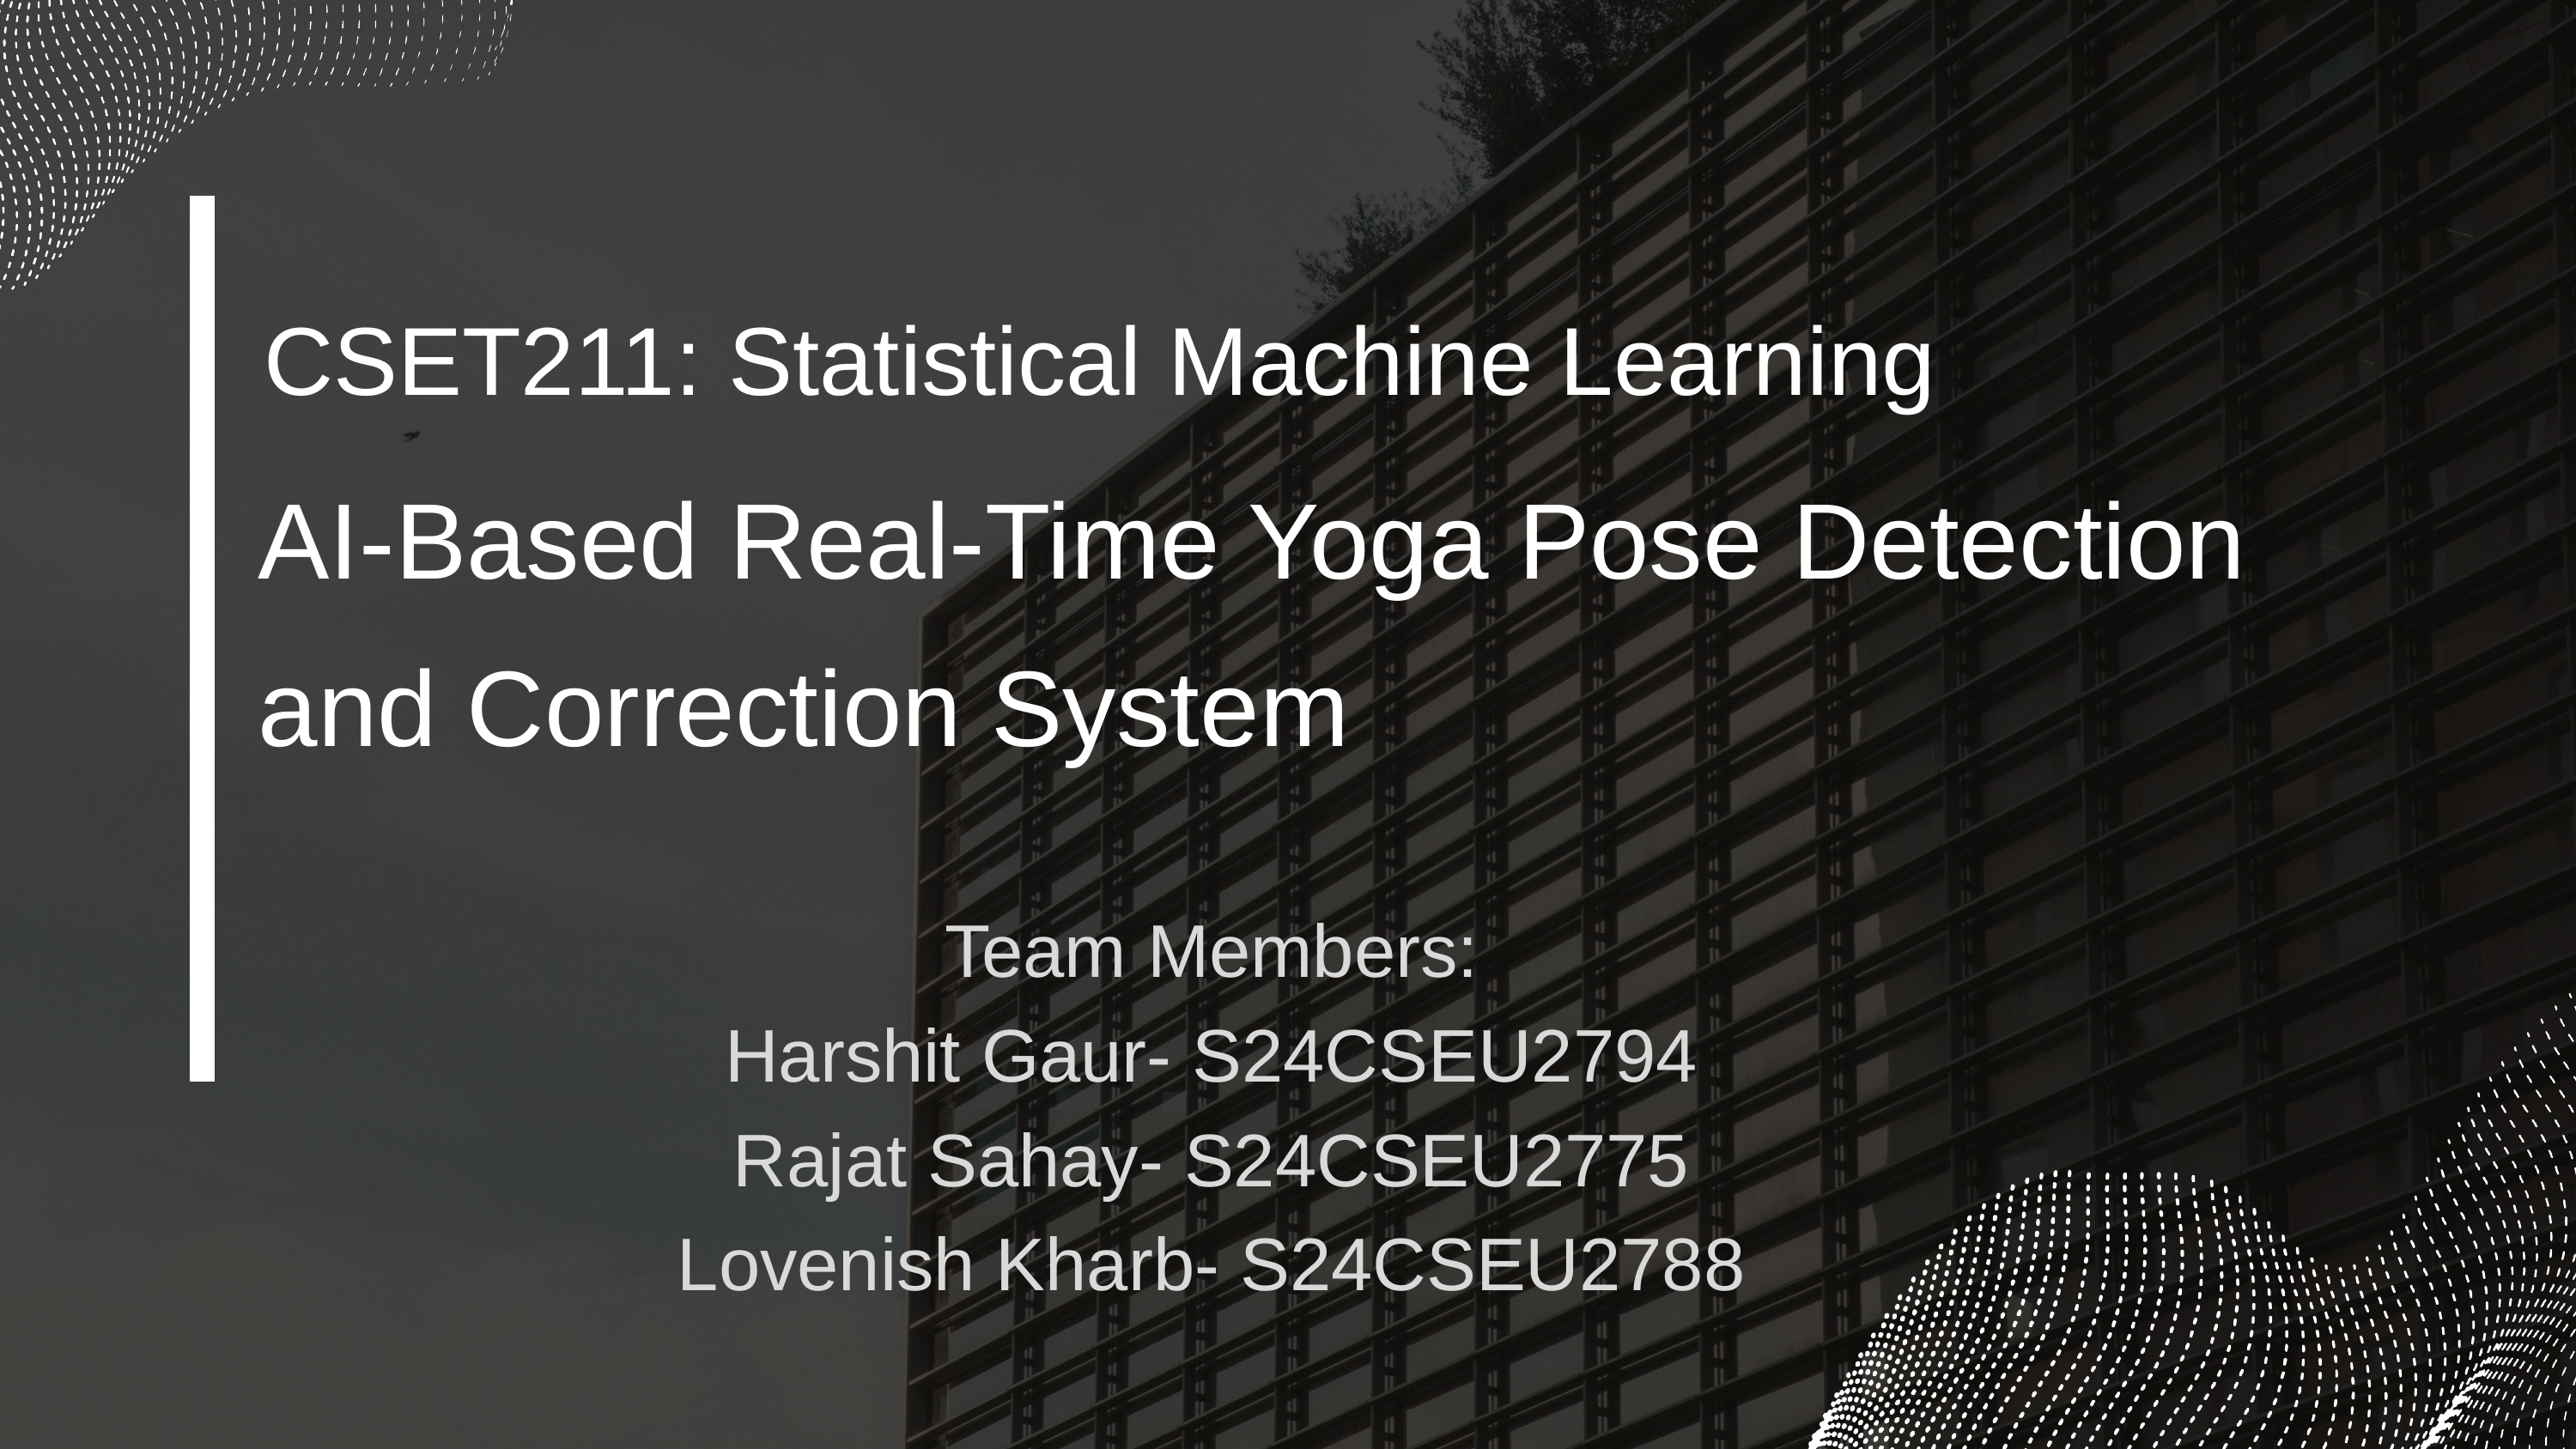

CSET211: Statistical Machine Learning

AI-Based Real-Time Yoga Pose Detection

and Correction System

Team Members:
Harshit Gaur- S24CSEU2794
Rajat Sahay- S24CSEU2775
Lovenish Kharb- S24CSEU2788